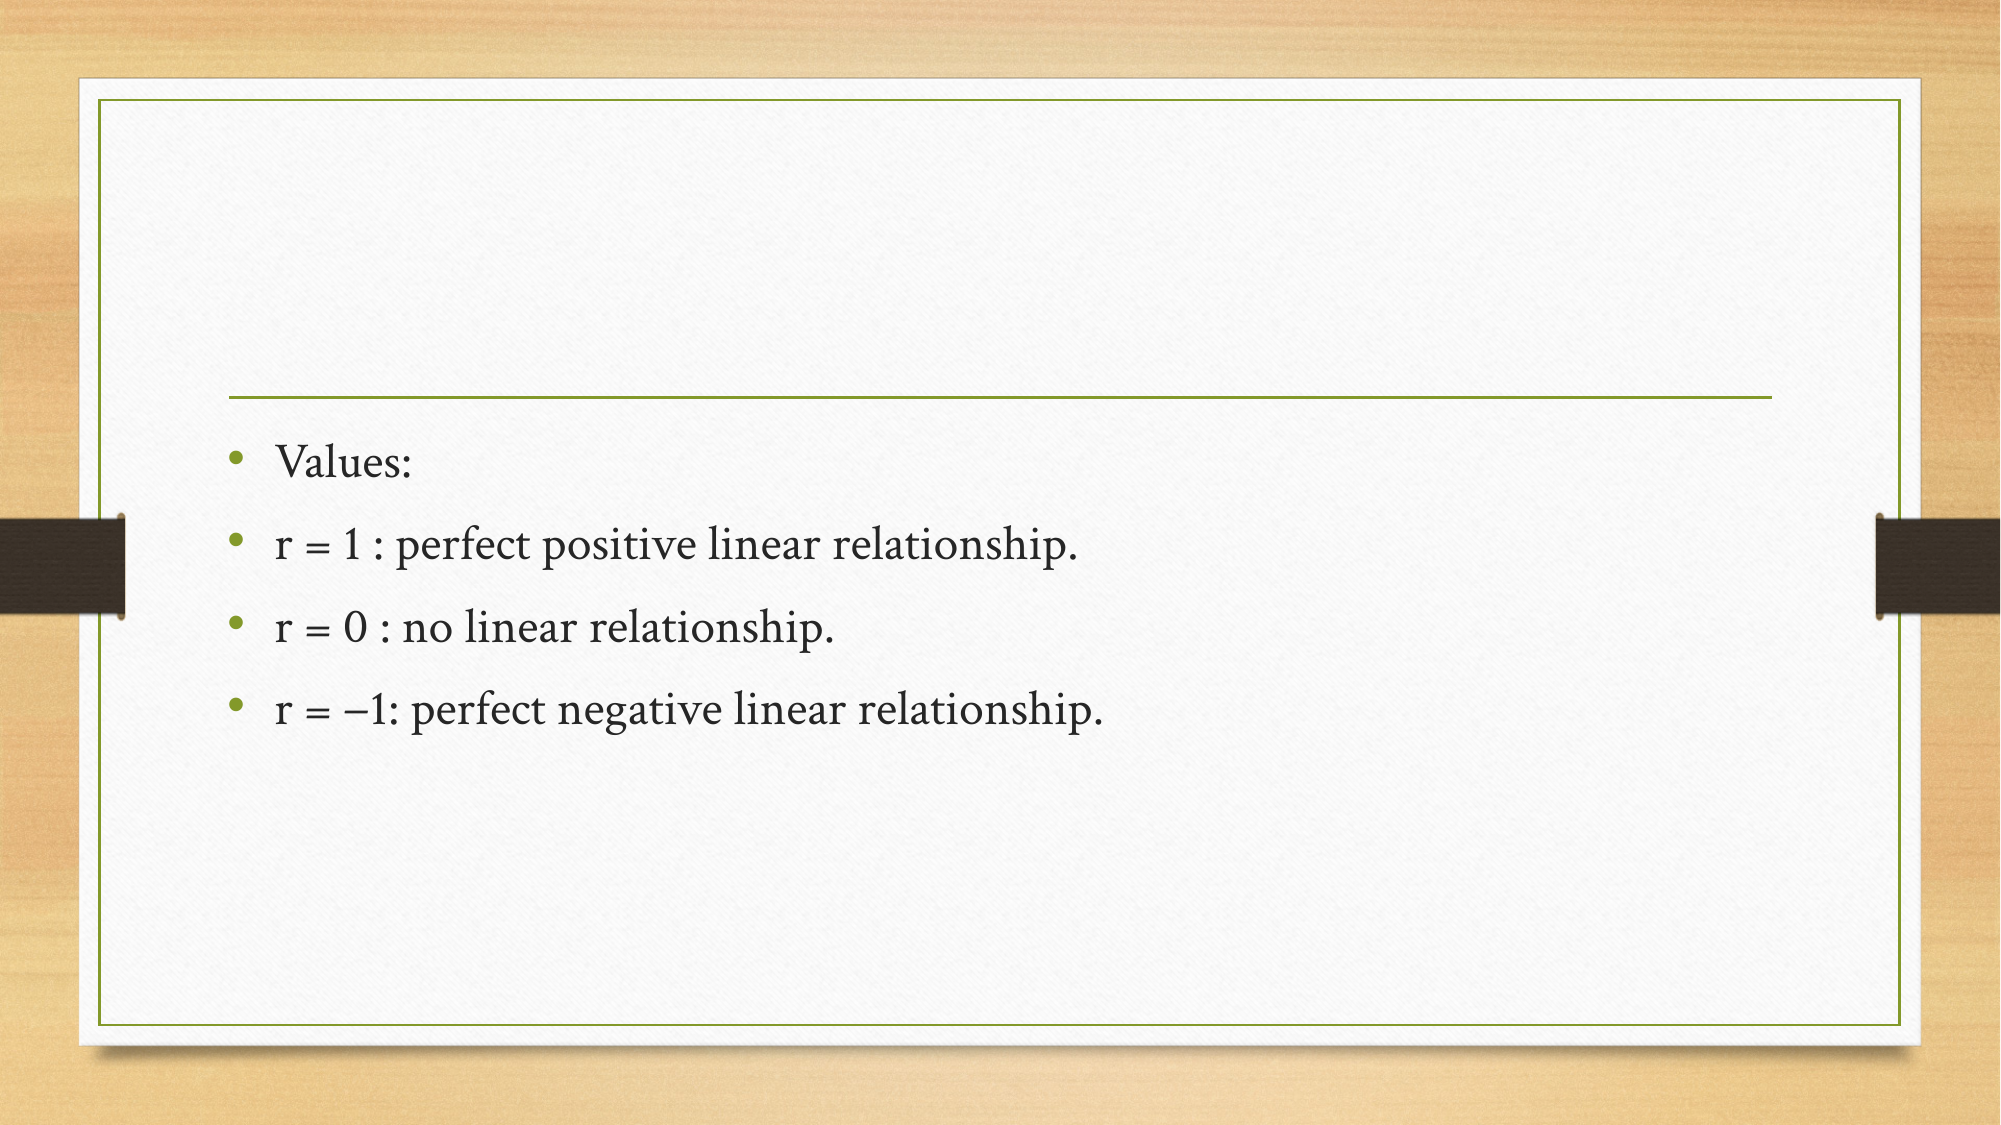

#
Values:
r = 1 : perfect positive linear relationship.
r = 0 : no linear relationship.
r = −1: perfect negative linear relationship.